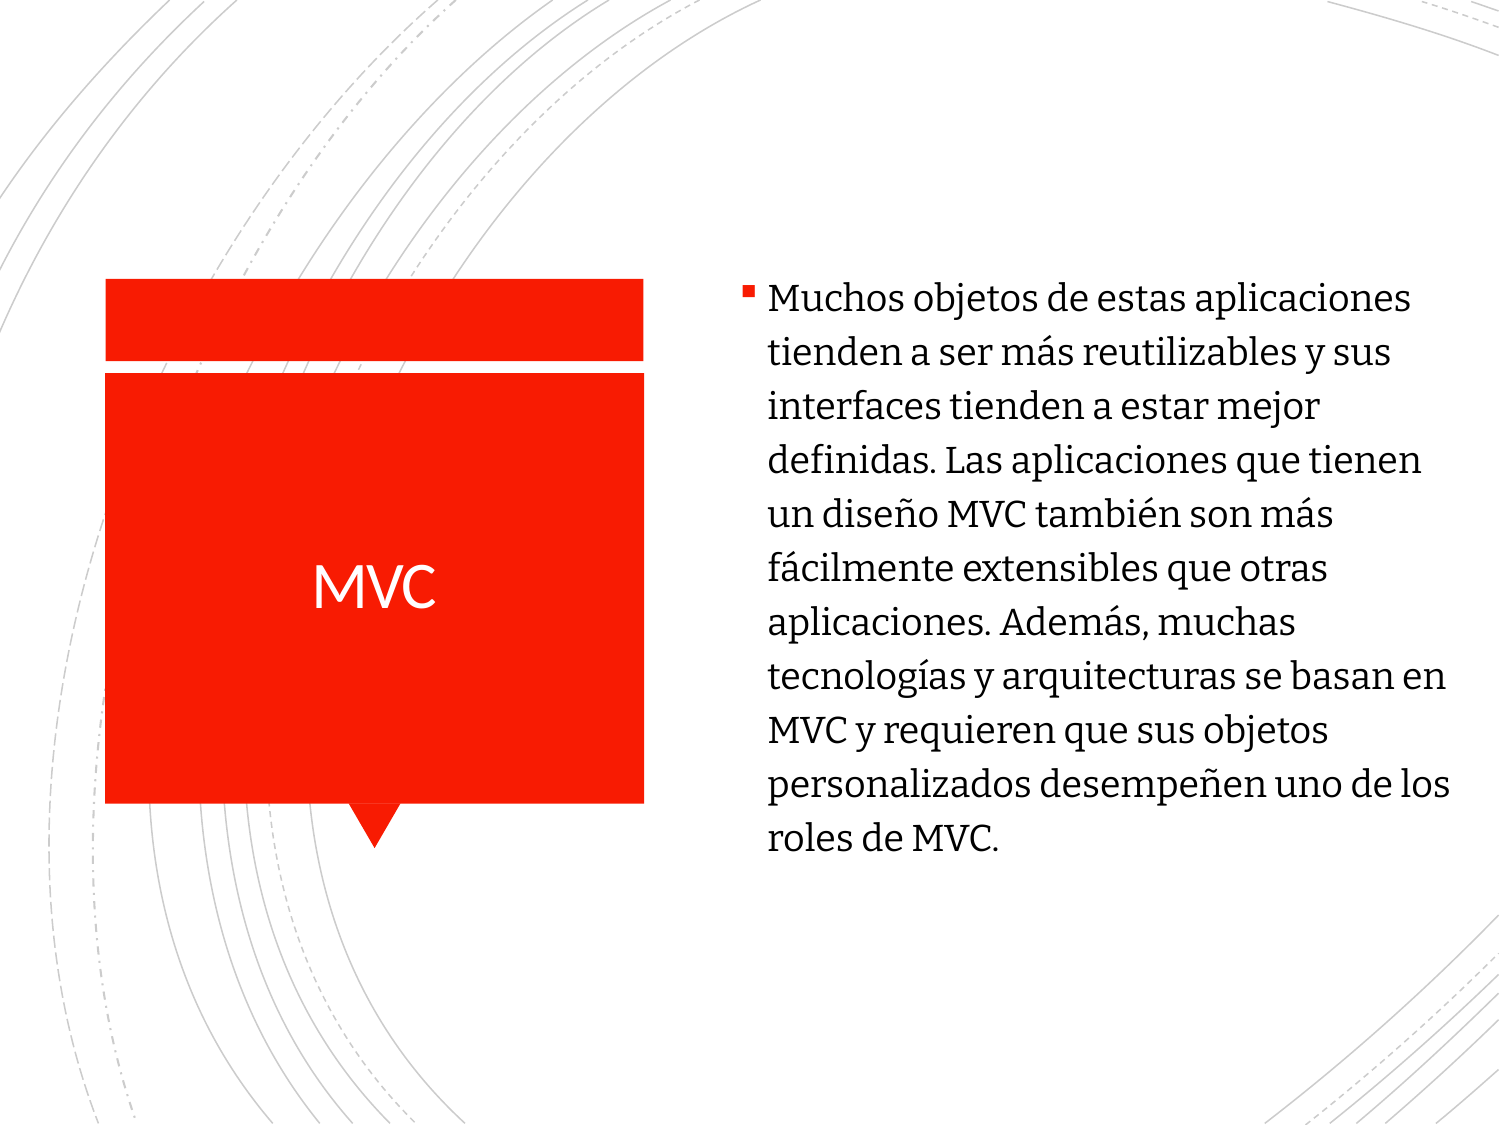

Muchos objetos de estas aplicaciones tienden a ser más reutilizables y sus interfaces tienden a estar mejor definidas. Las aplicaciones que tienen un diseño MVC también son más fácilmente extensibles que otras aplicaciones. Además, muchas tecnologías y arquitecturas se basan en MVC y requieren que sus objetos personalizados desempeñen uno de los roles de MVC.
# MVC